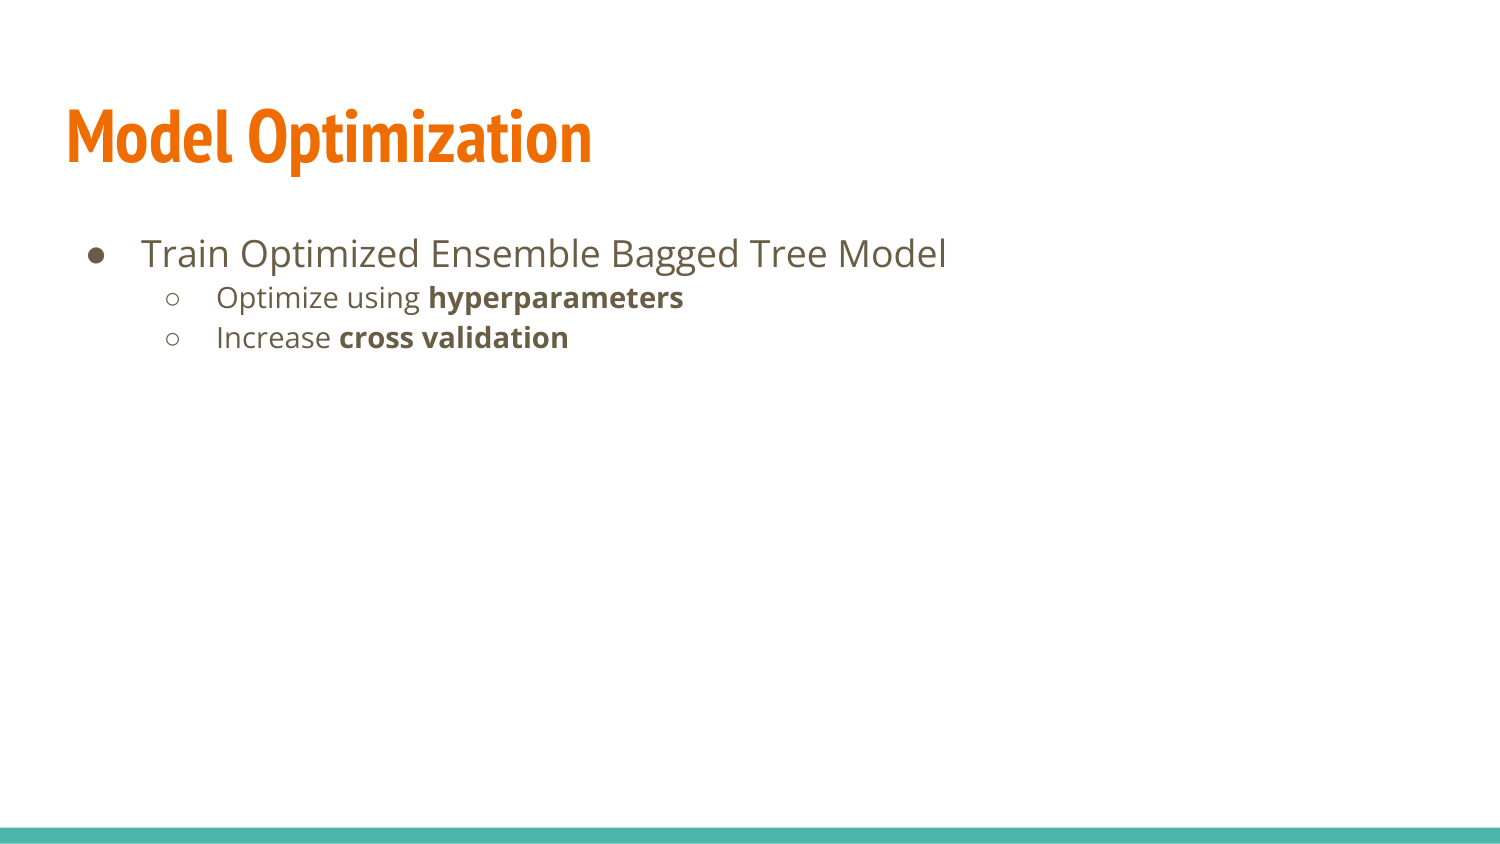

# Model Optimization
Train Optimized Ensemble Bagged Tree Model
Optimize using hyperparameters
Increase cross validation